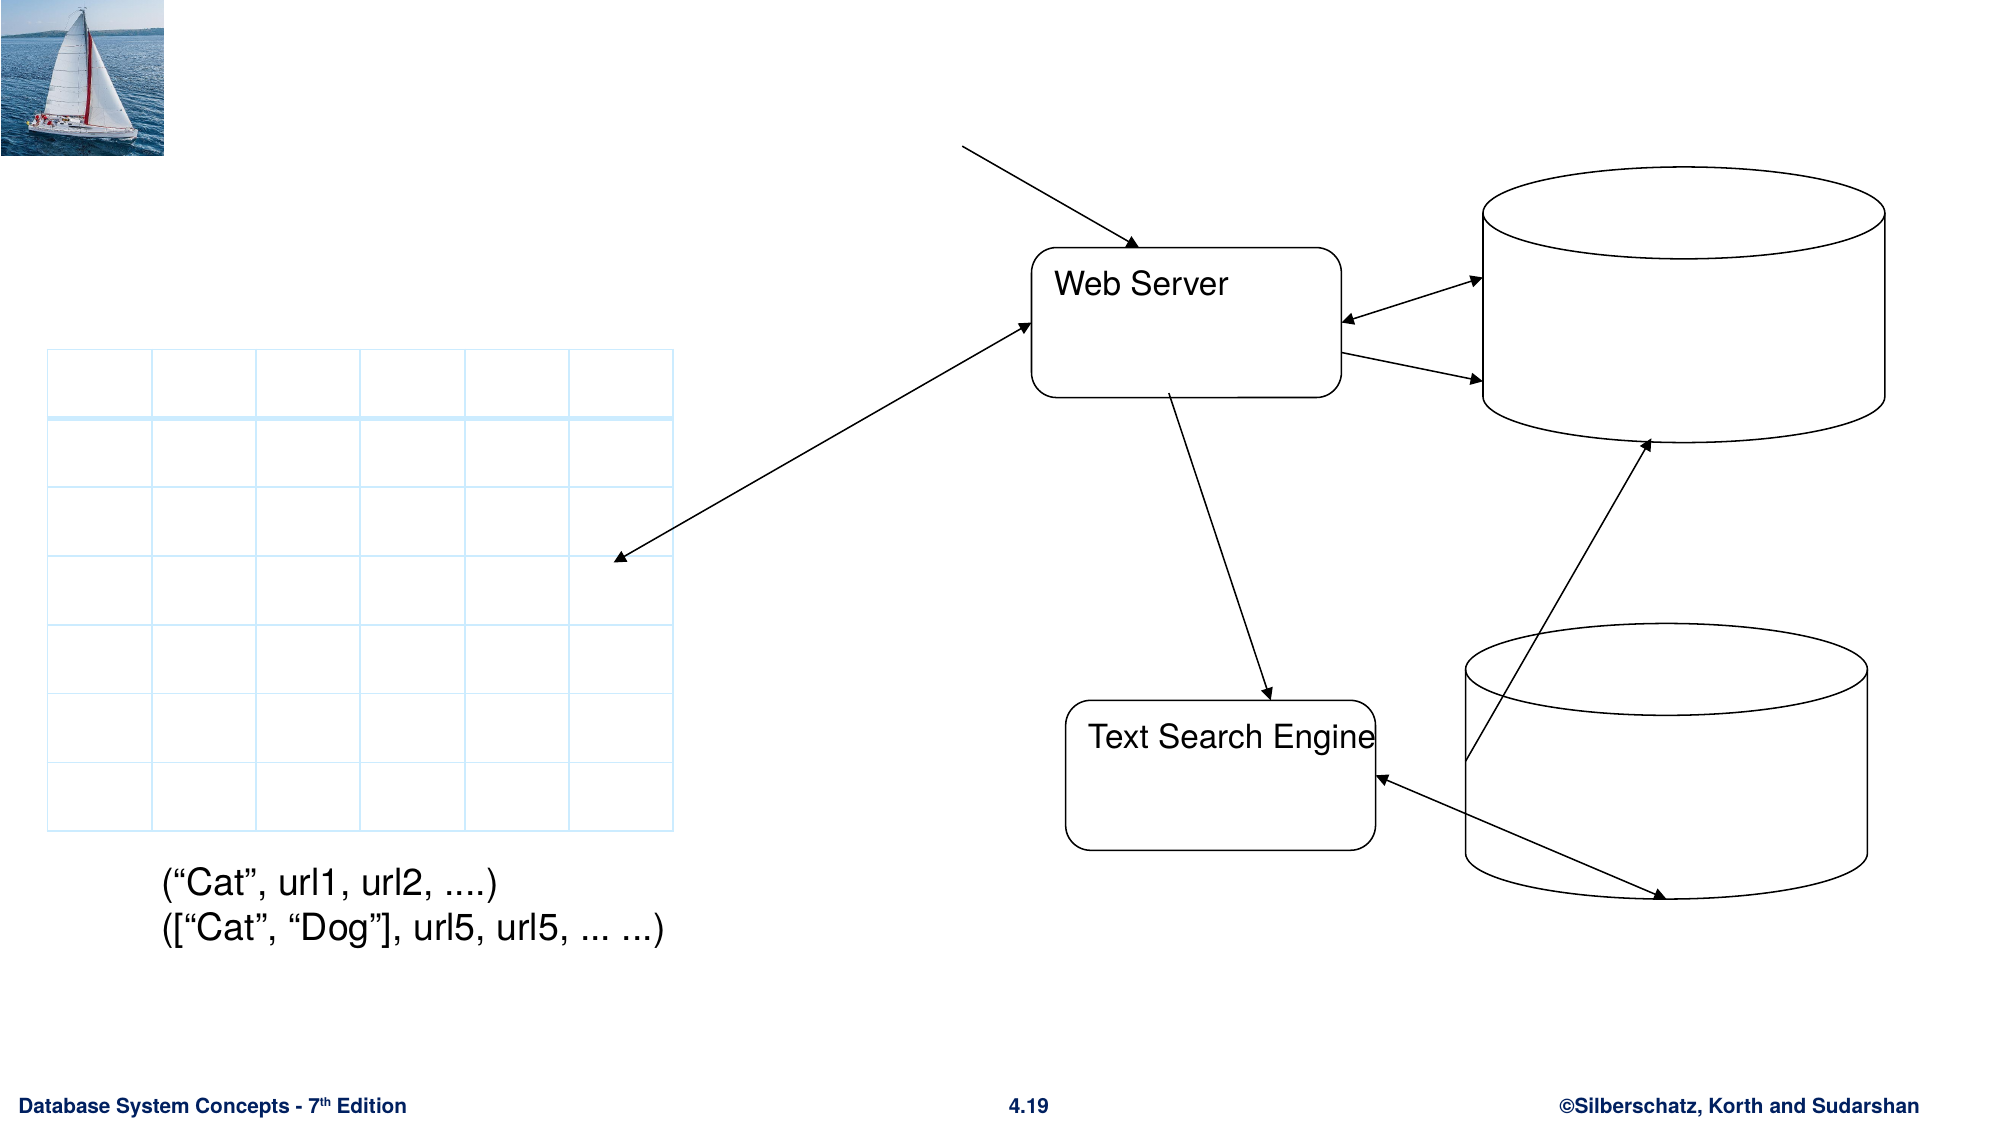

#

Web Server
|  |  |  |  |  |  |
| --- | --- | --- | --- | --- | --- |
|  |  |  |  |  |  |
|  |  |  |  |  |  |
|  |  |  |  |  |  |
|  |  |  |  |  |  |
|  |  |  |  |  |  |
|  |  |  |  |  |  |

Text Search Engine
(“Cat”, url1, url2, ....)
([“Cat”, “Dog”], url5, url5, ... ...)